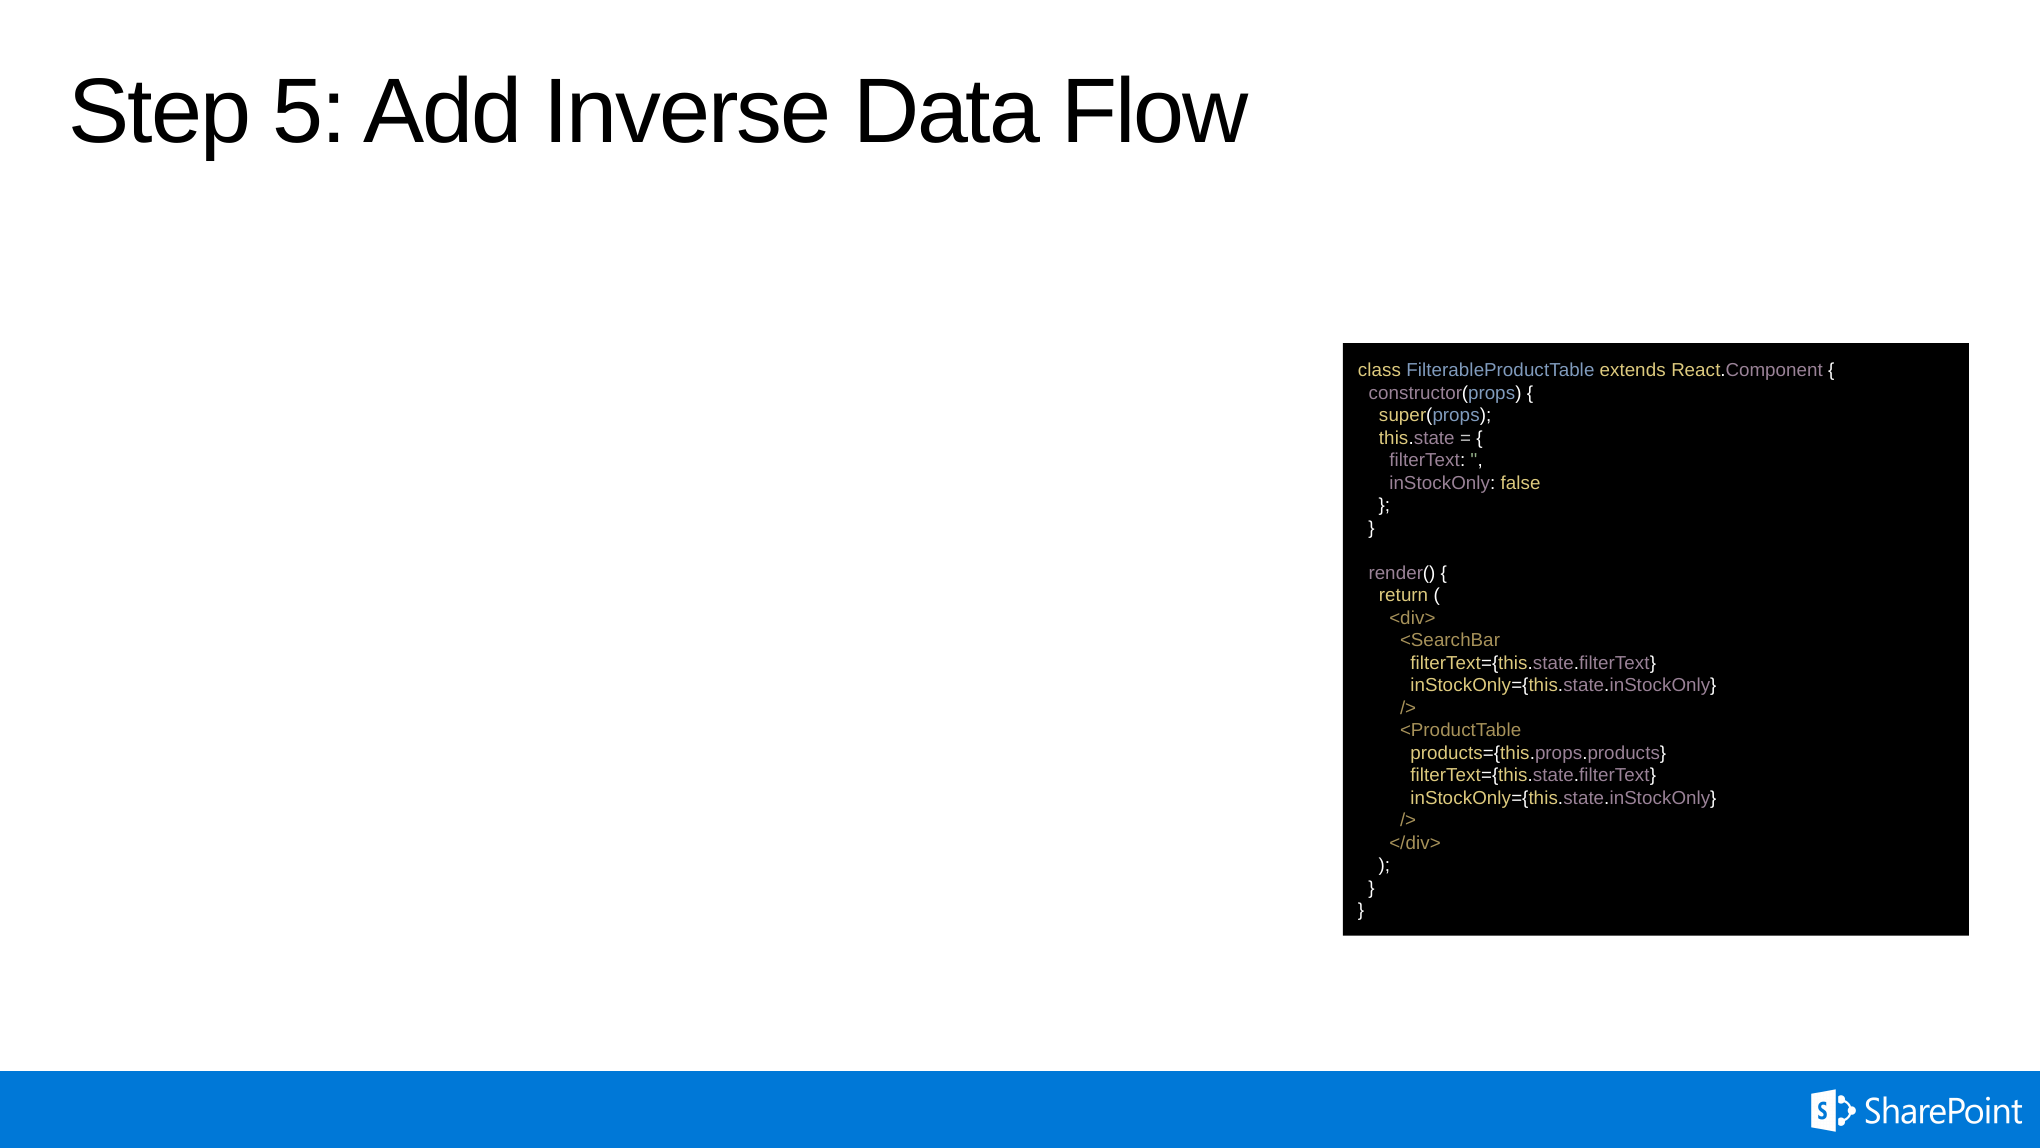

# Step 5: Add Inverse Data Flow

class FilterableProductTable extends React.Component {
  constructor(props) {
    super(props);
    this.state = {
      filterText: '',
      inStockOnly: false
    };
  }
  render() {
    return (
      <div>
        <SearchBar
          filterText={this.state.filterText}
          inStockOnly={this.state.inStockOnly}
        />
        <ProductTable
          products={this.props.products}
          filterText={this.state.filterText}
          inStockOnly={this.state.inStockOnly}
        />
      </div>
    );
  }
}